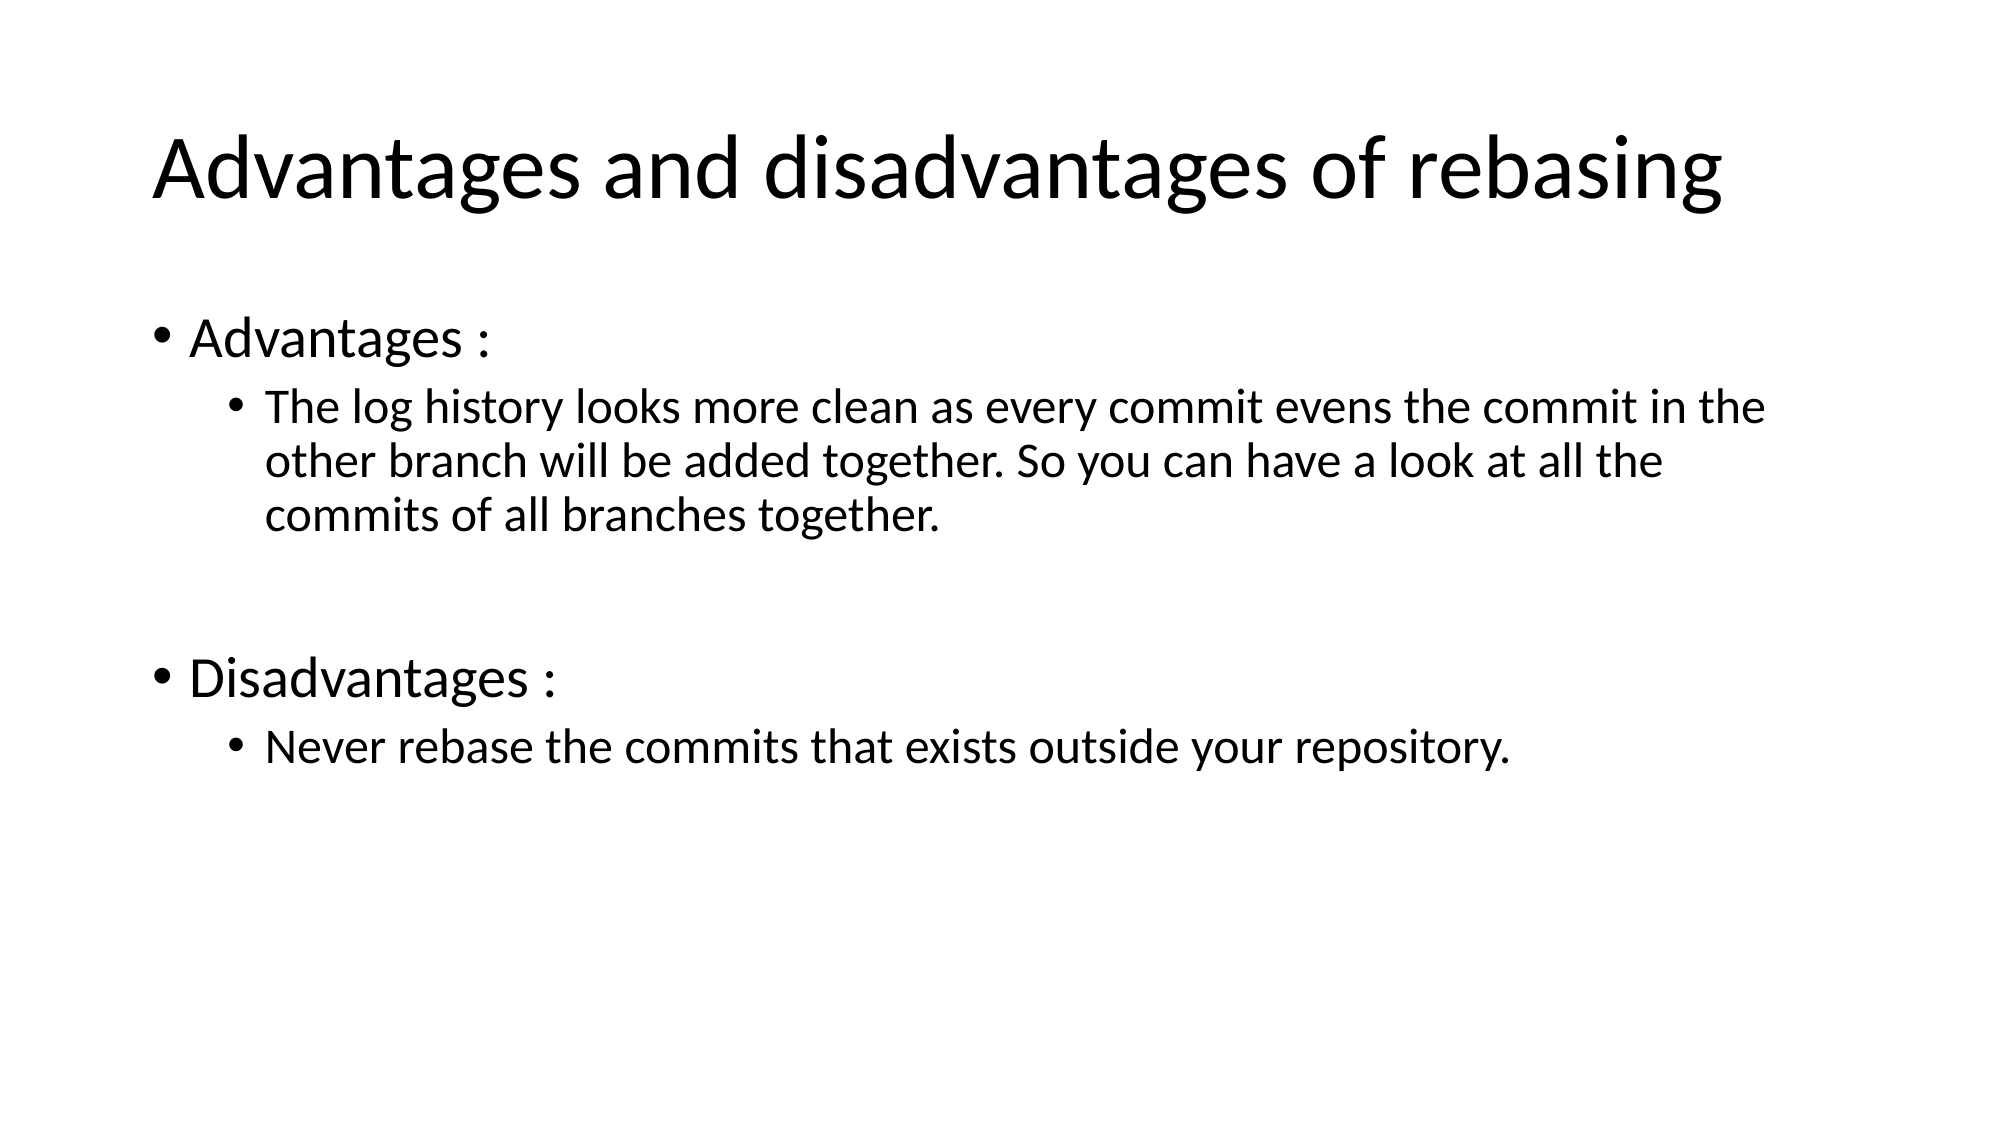

# Advantages and disadvantages of rebasing
Advantages :
The log history looks more clean as every commit evens the commit in the other branch will be added together. So you can have a look at all the commits of all branches together.

Disadvantages :
Never rebase the commits that exists outside your repository.